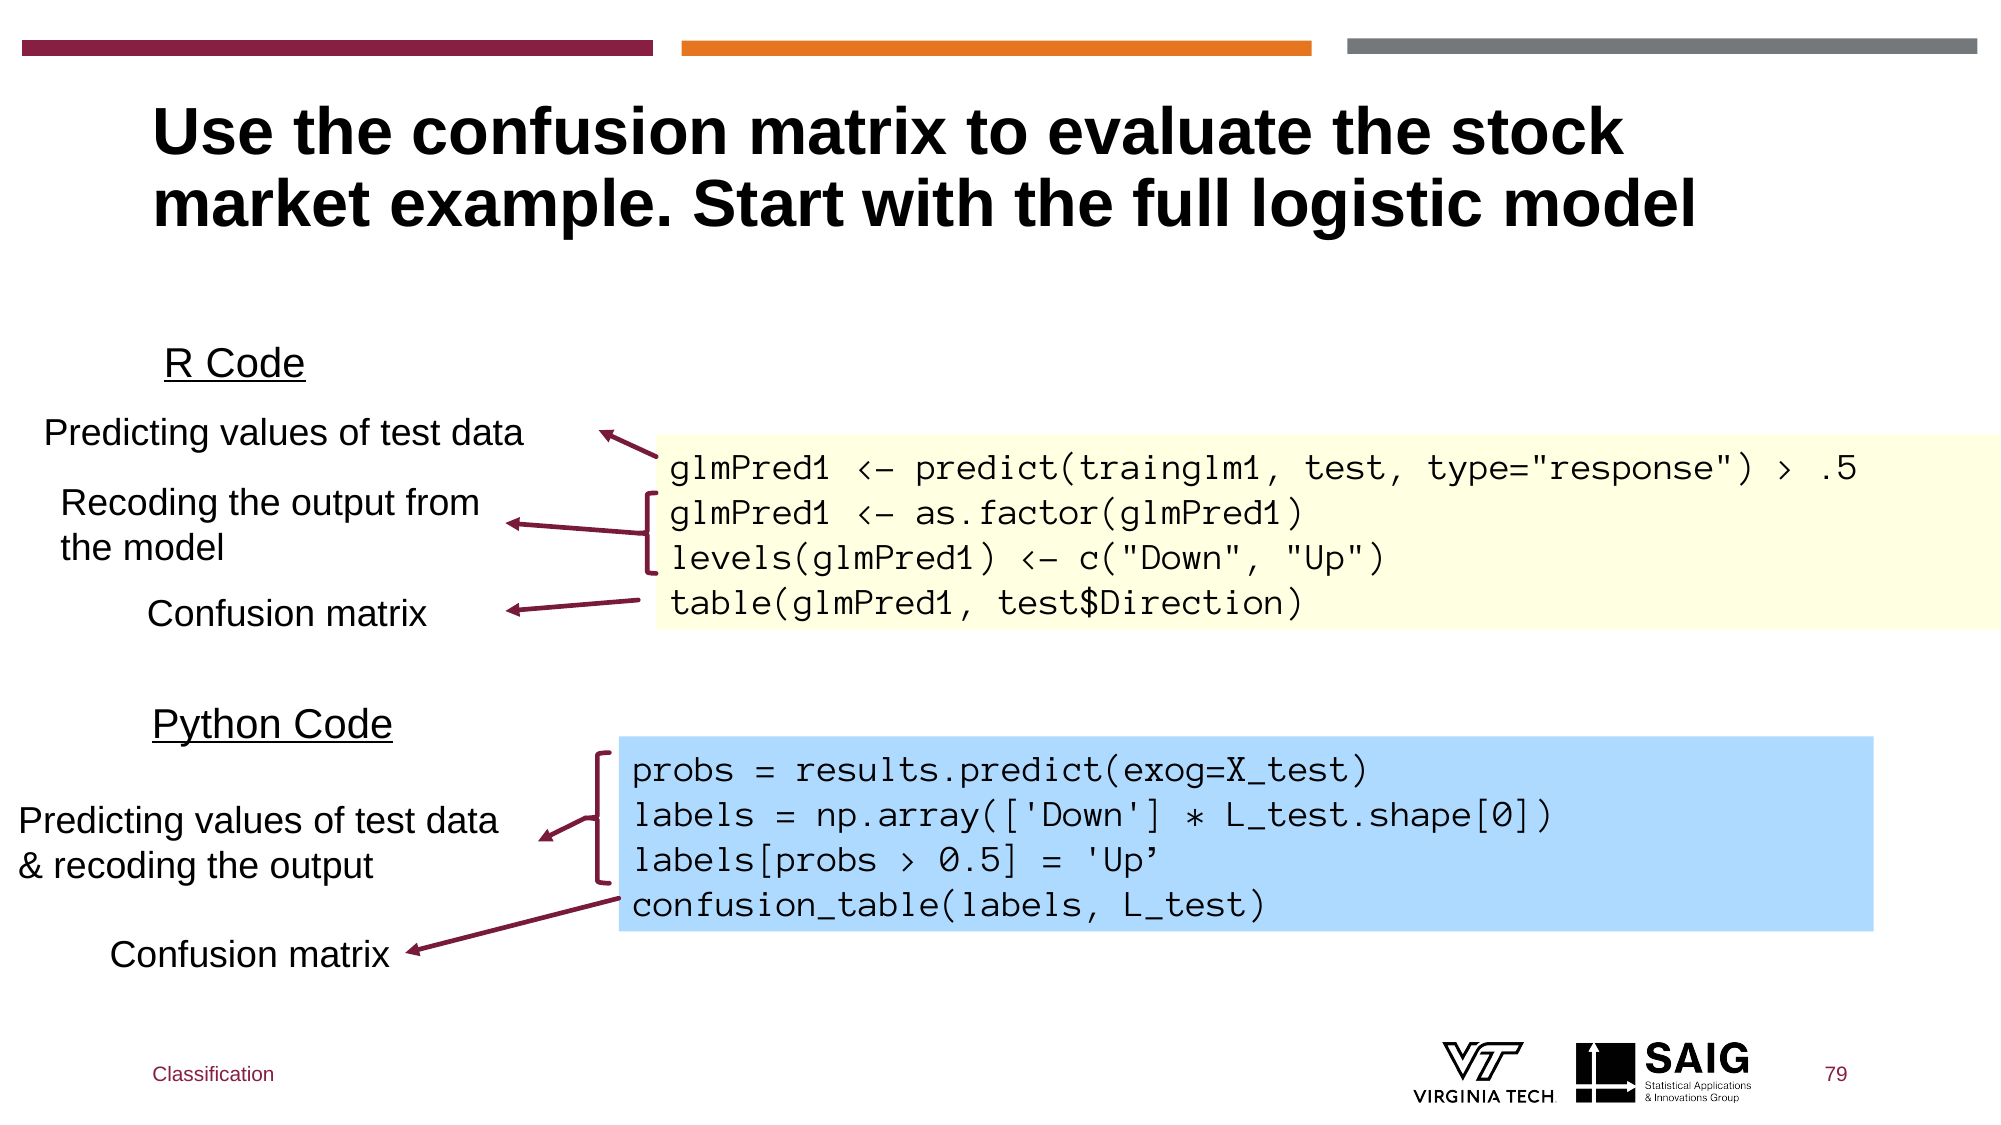

# Use the confusion matrix to evaluate the stock market example. Start with the full logistic model
R Code
Predicting values of test data
glmPred1 <- predict(trainglm1, test, type="response") > .5
glmPred1 <- as.factor(glmPred1)
levels(glmPred1) <- c("Down", "Up")
table(glmPred1, test$Direction)
Recoding the output from the model

Confusion matrix
Python Code
probs = results.predict(exog=X_test)
labels = np.array(['Down'] * L_test.shape[0])
labels[probs > 0.5] = 'Up’
confusion_table(labels, L_test)

Predicting values of test data & recoding the output
Confusion matrix
Classification
79